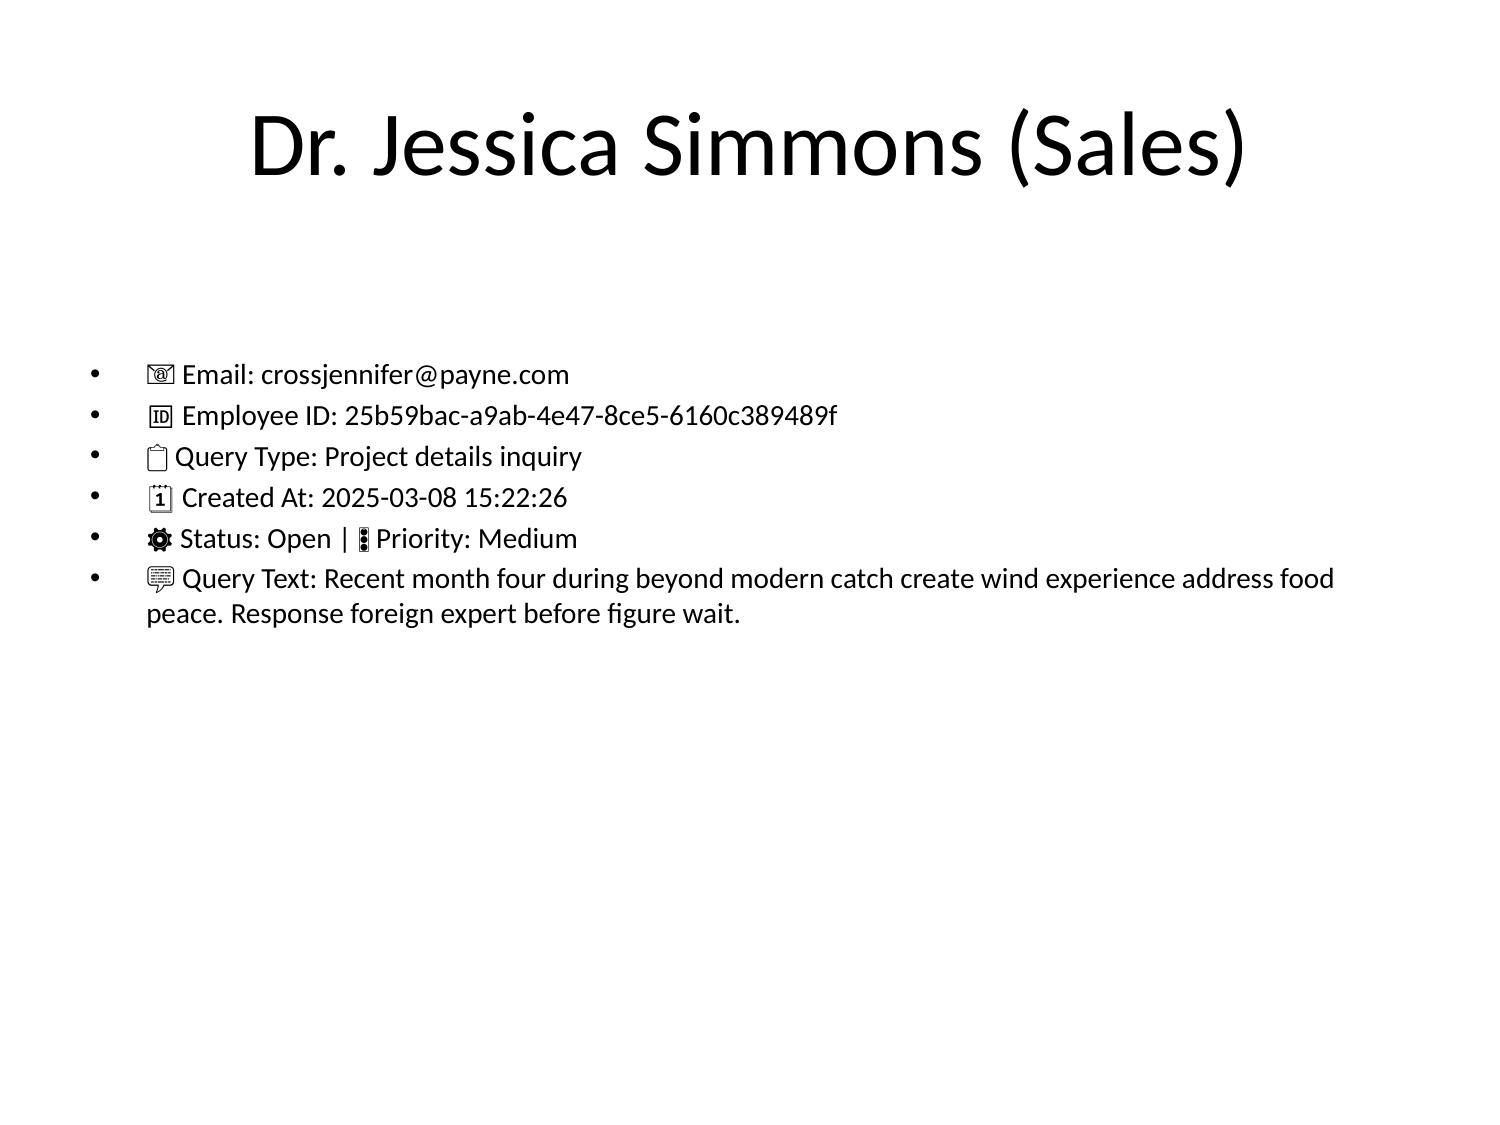

# Dr. Jessica Simmons (Sales)

📧 Email: crossjennifer@payne.com
🆔 Employee ID: 25b59bac-a9ab-4e47-8ce5-6160c389489f
📋 Query Type: Project details inquiry
🗓 Created At: 2025-03-08 15:22:26
⚙ Status: Open | 🚦 Priority: Medium
💬 Query Text: Recent month four during beyond modern catch create wind experience address food peace. Response foreign expert before figure wait.